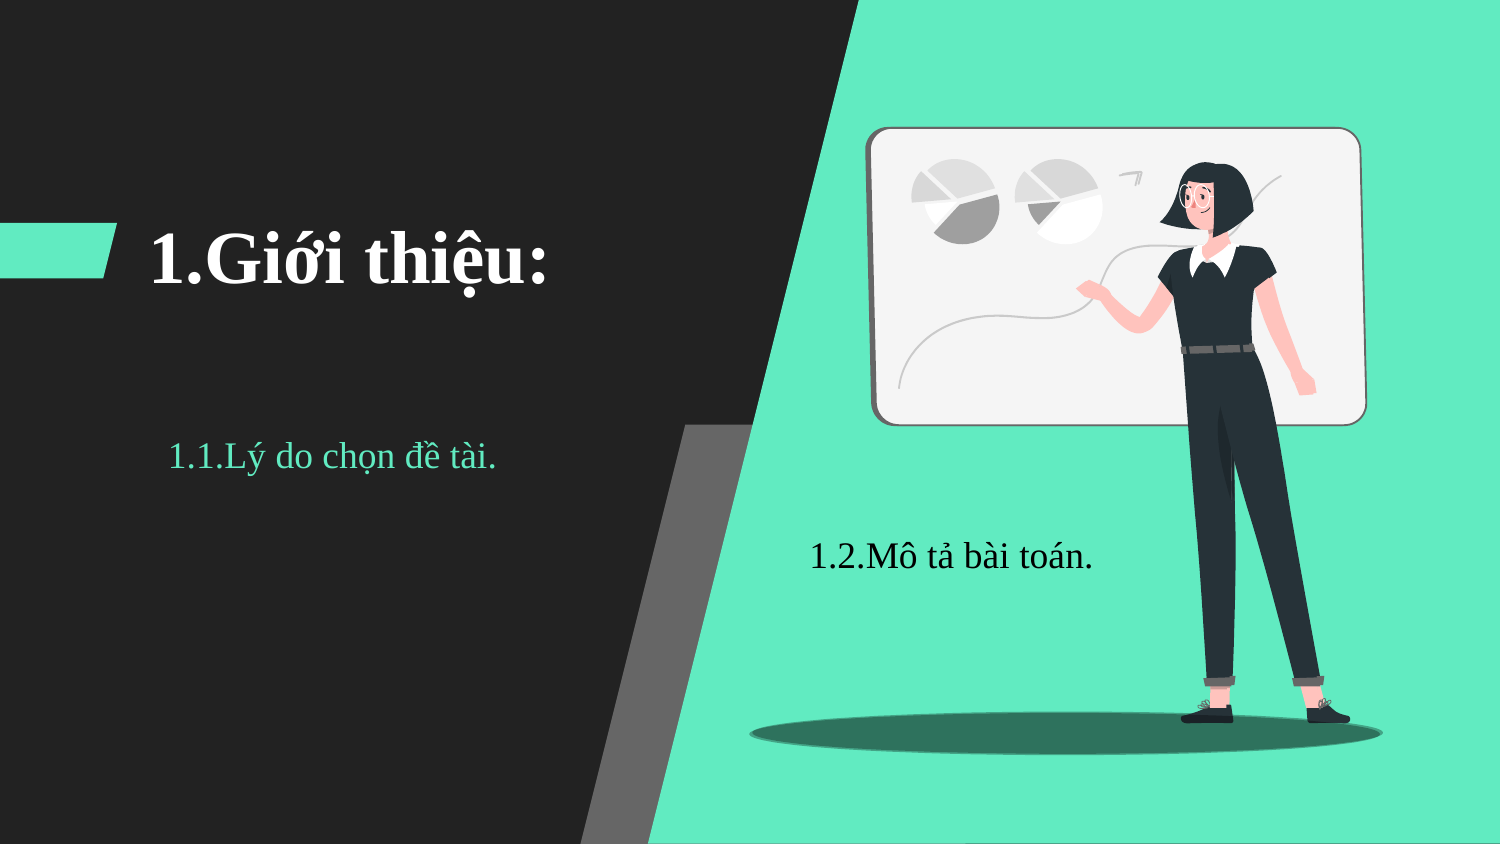

1.Giới thiệu:

1.1.Lý do chọn đề tài.
1.2.Mô tả bài toán.